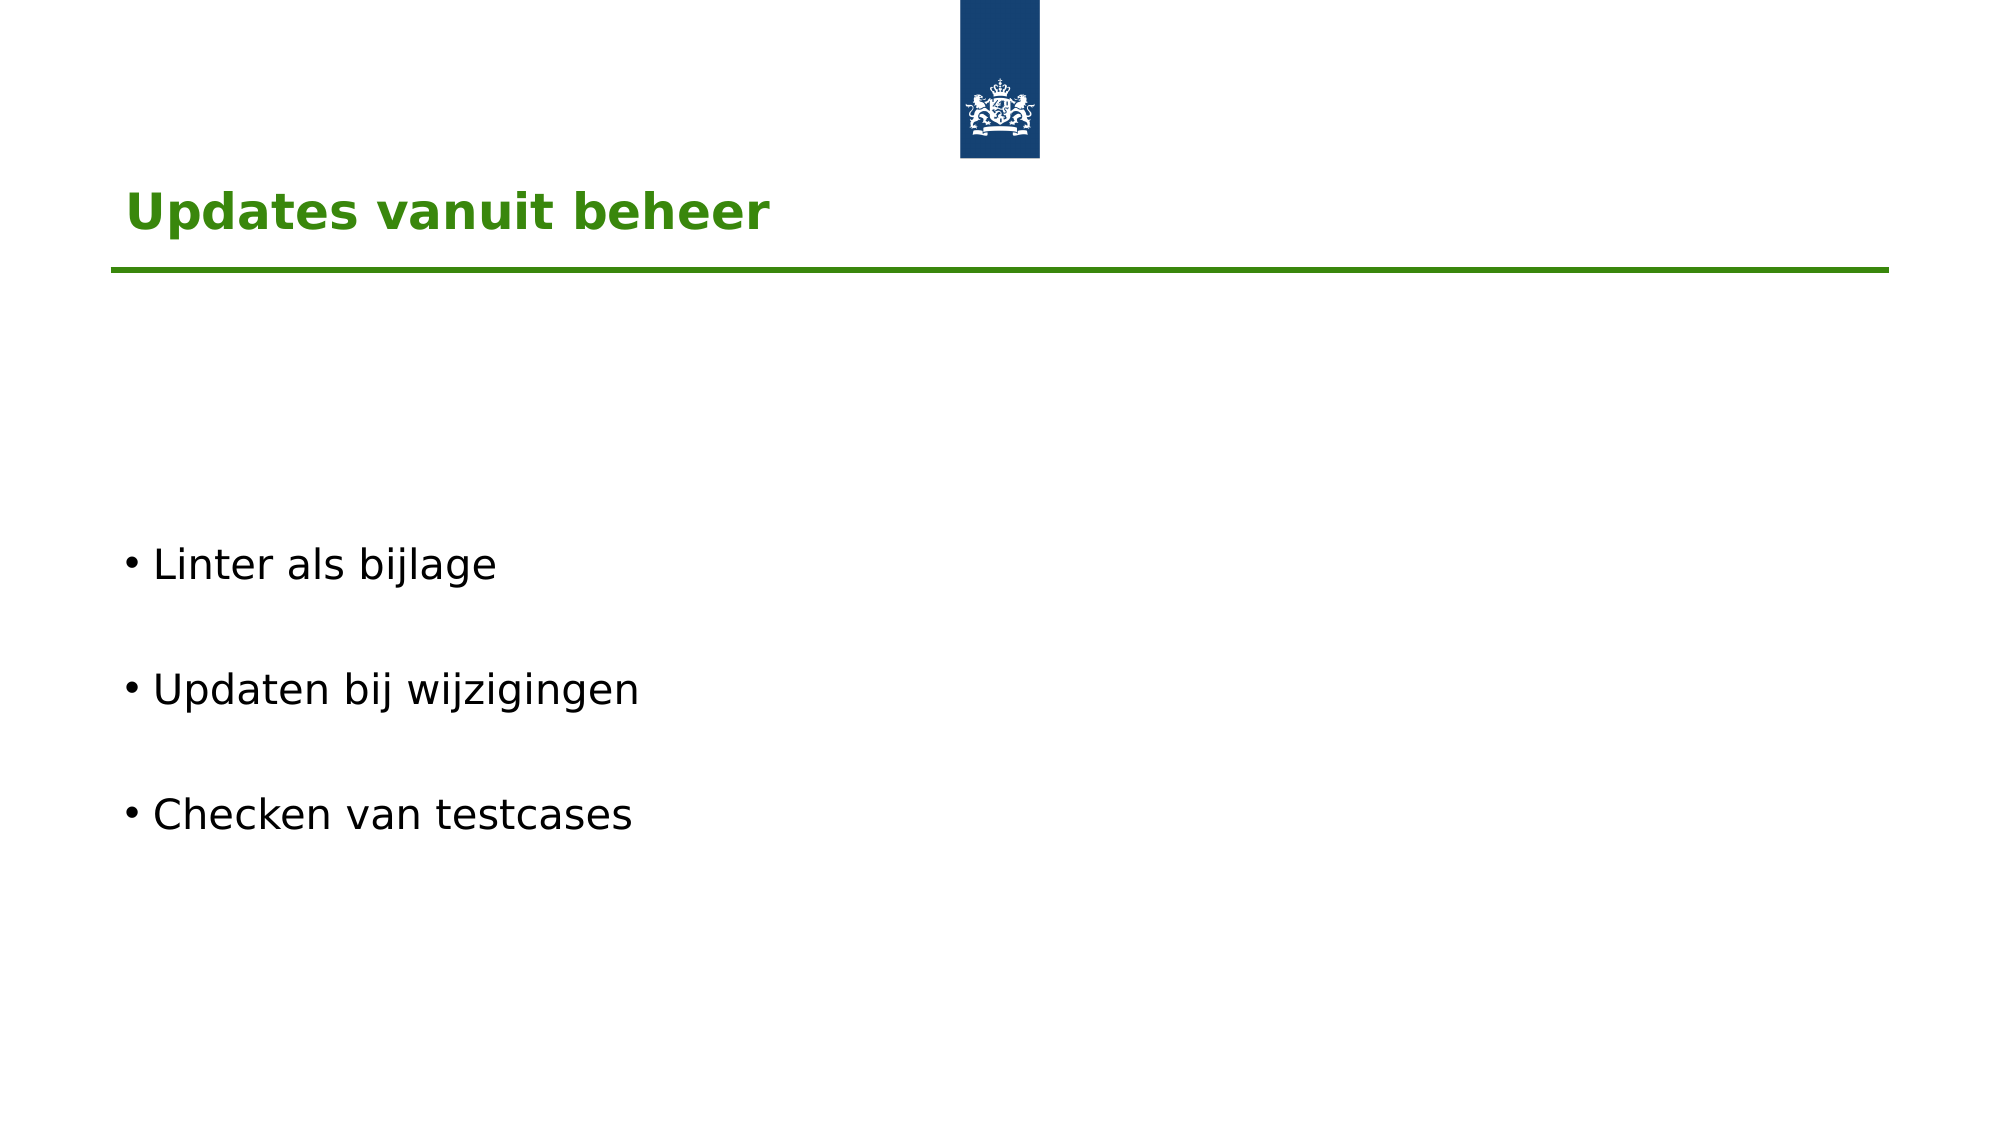

# Updates vanuit beheer
Linter als bijlage
Updaten bij wijzigingen
Checken van testcases